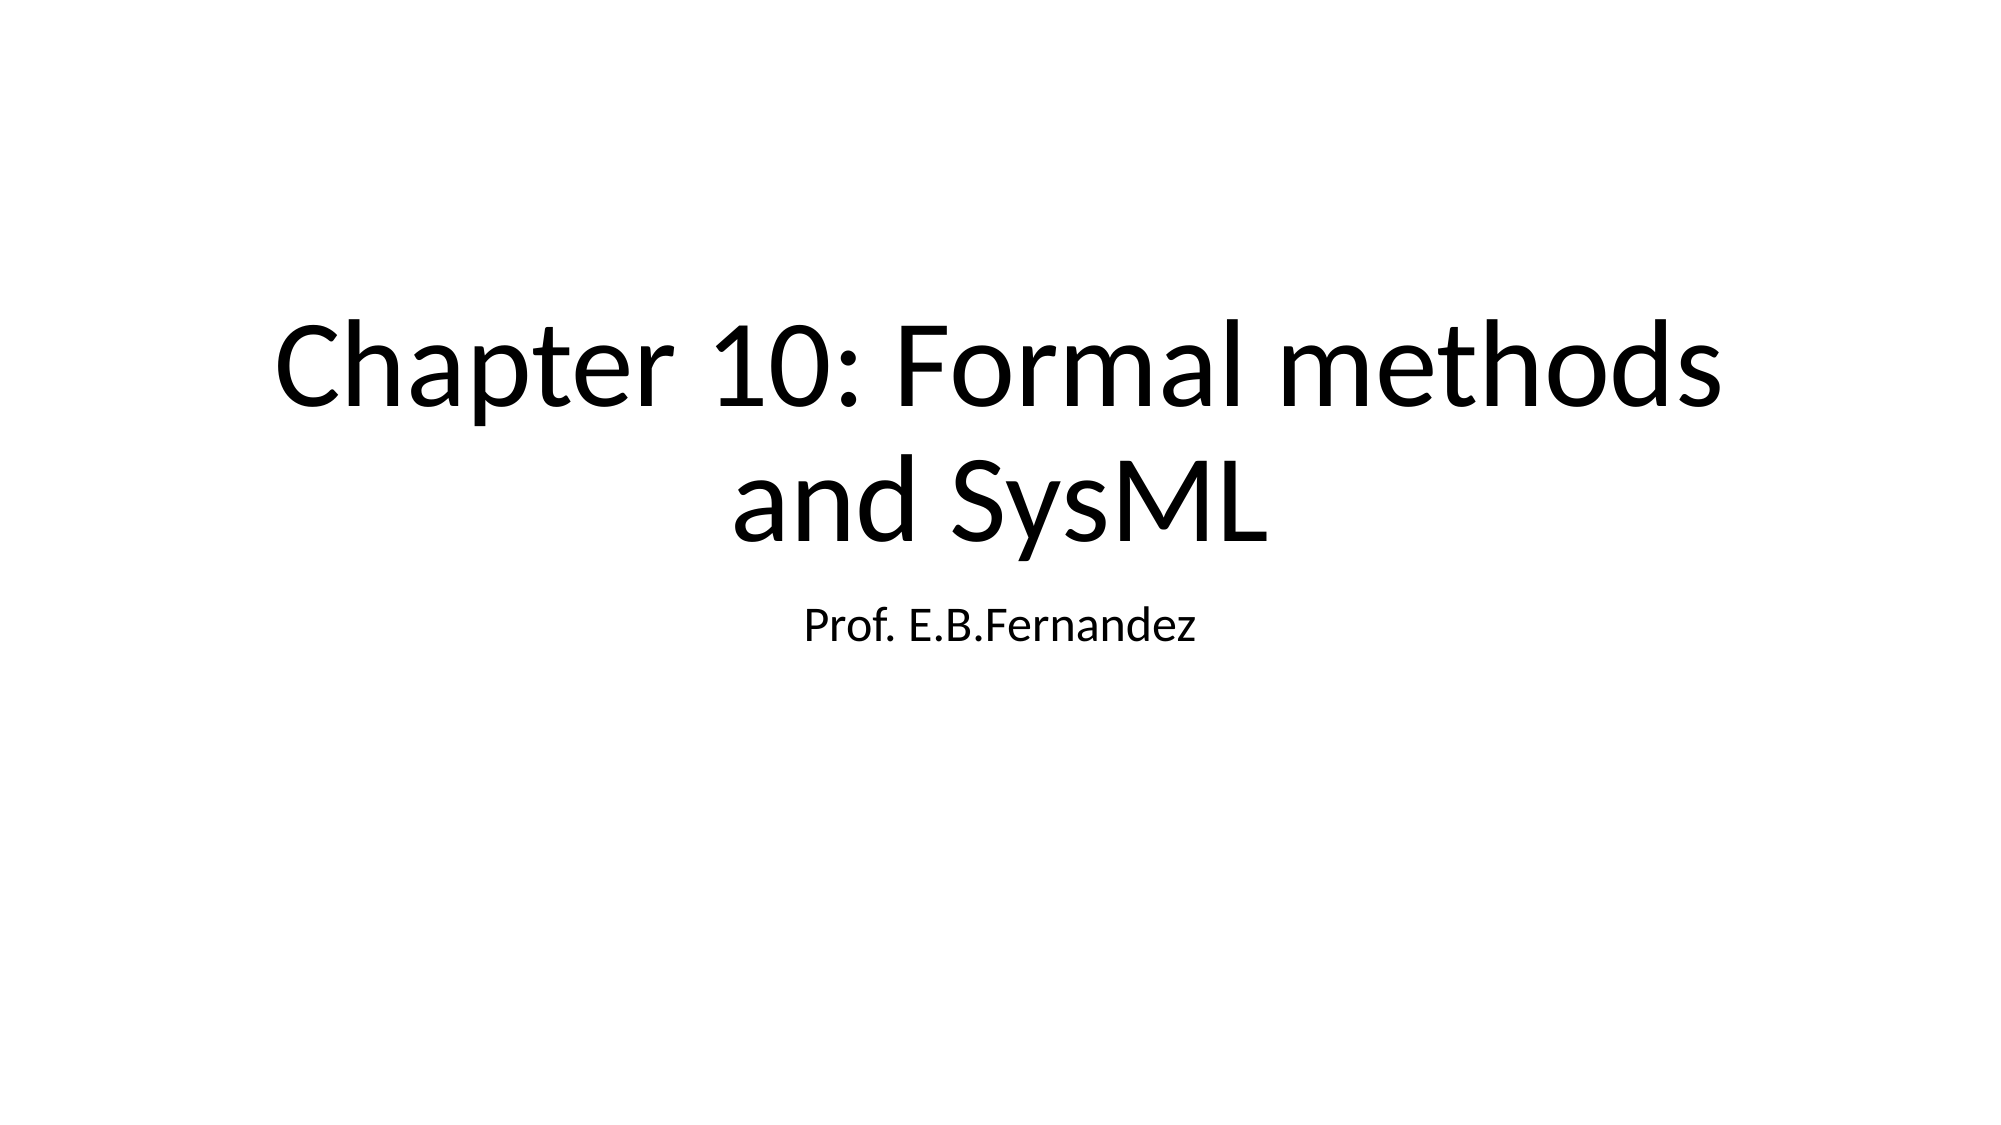

# Chapter 10: Formal methods and SysML
Prof. E.B.Fernandez